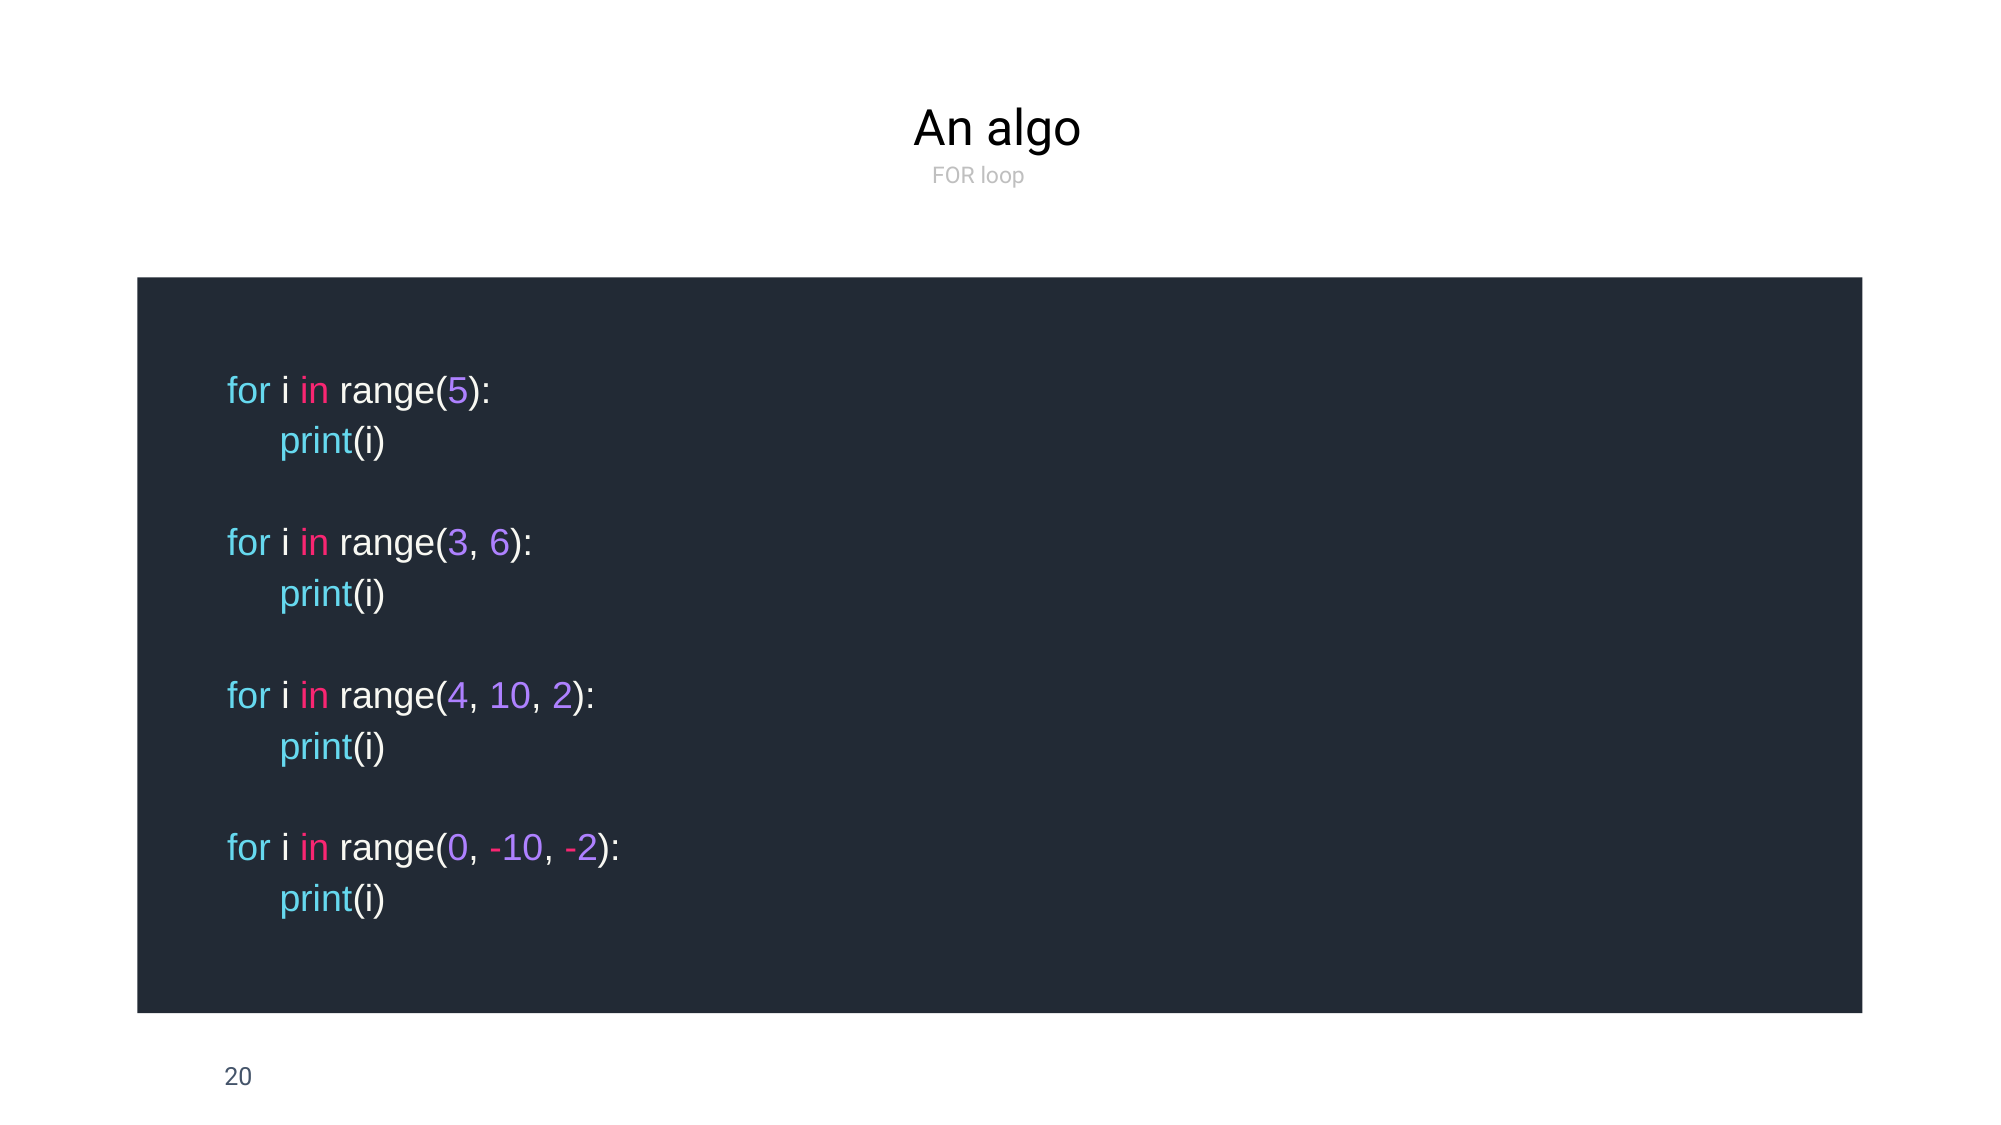

An algo
FOR loop
for i in range(5):
     print(i)

for i in range(3, 6):
     print(i)

for i in range(4, 10, 2):
     print(i)

for i in range(0, -10, -2):
     print(i)

20